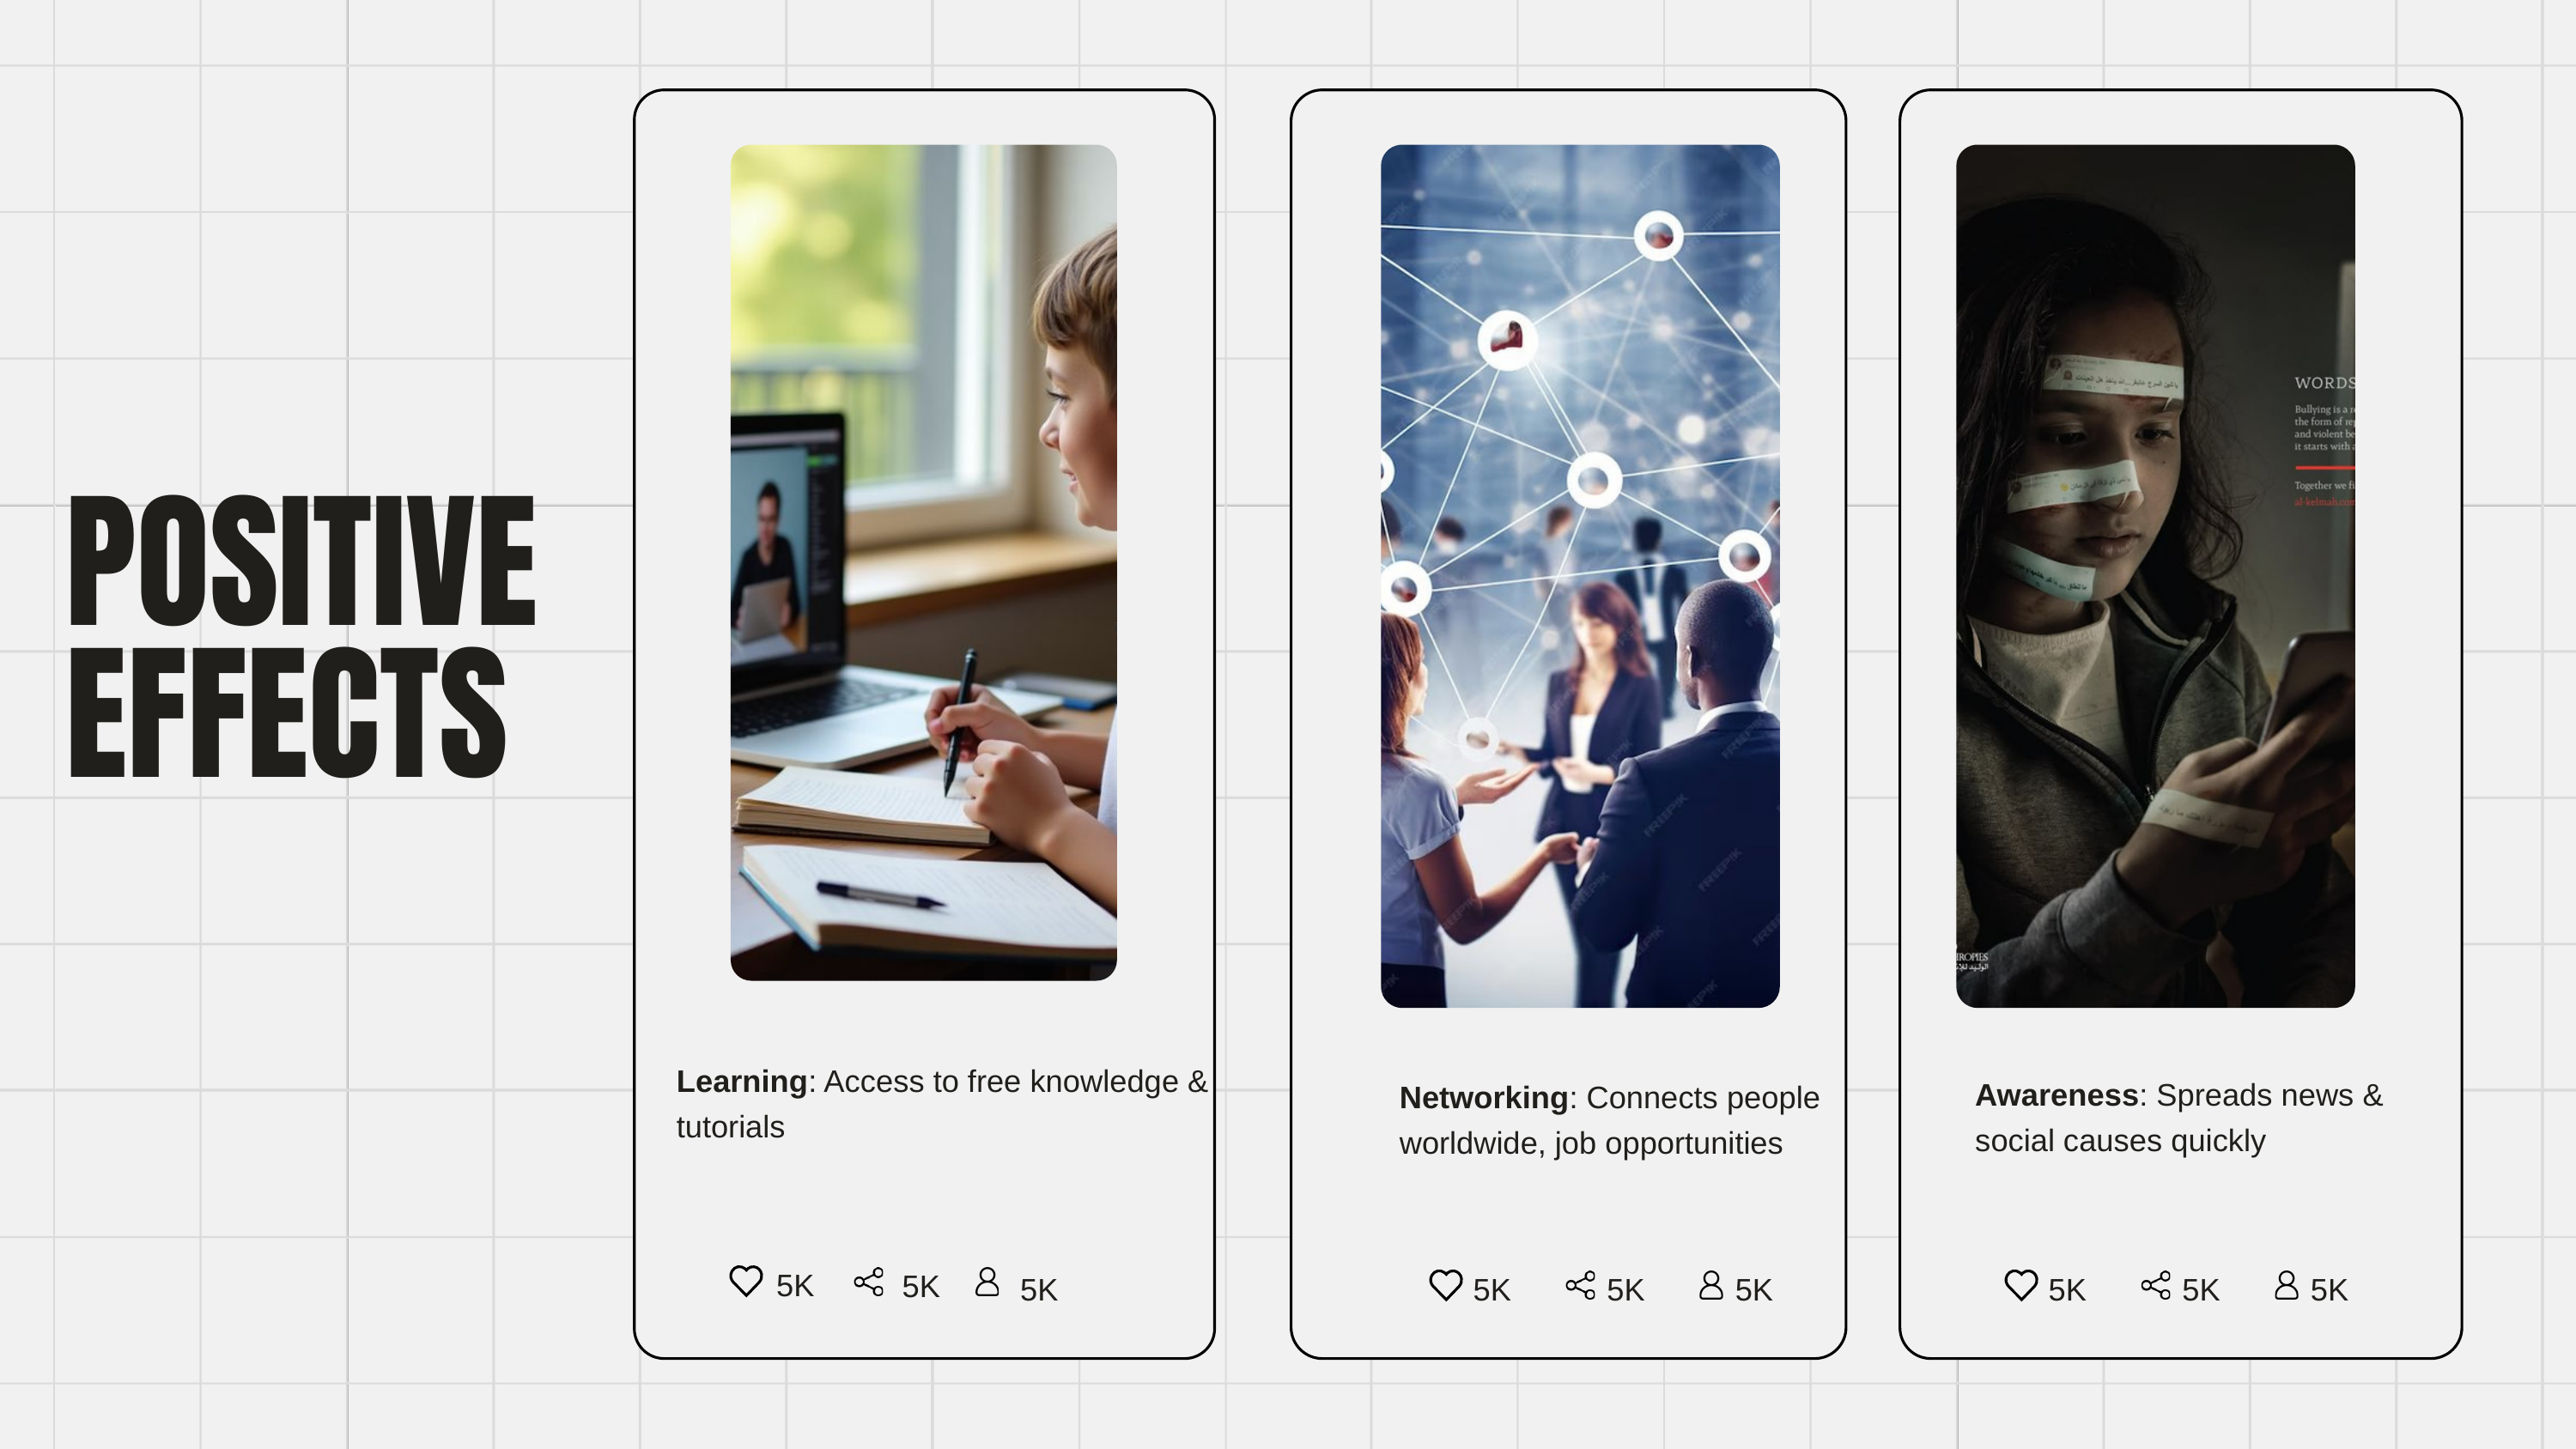

POSITIVE EFFECTS
Learning: Access to free knowledge & tutorials
Awareness: Spreads news & social causes quickly
Networking: Connects people worldwide, job opportunities
5K
5K
5K
5K
5K
5K
5K
5K
5K